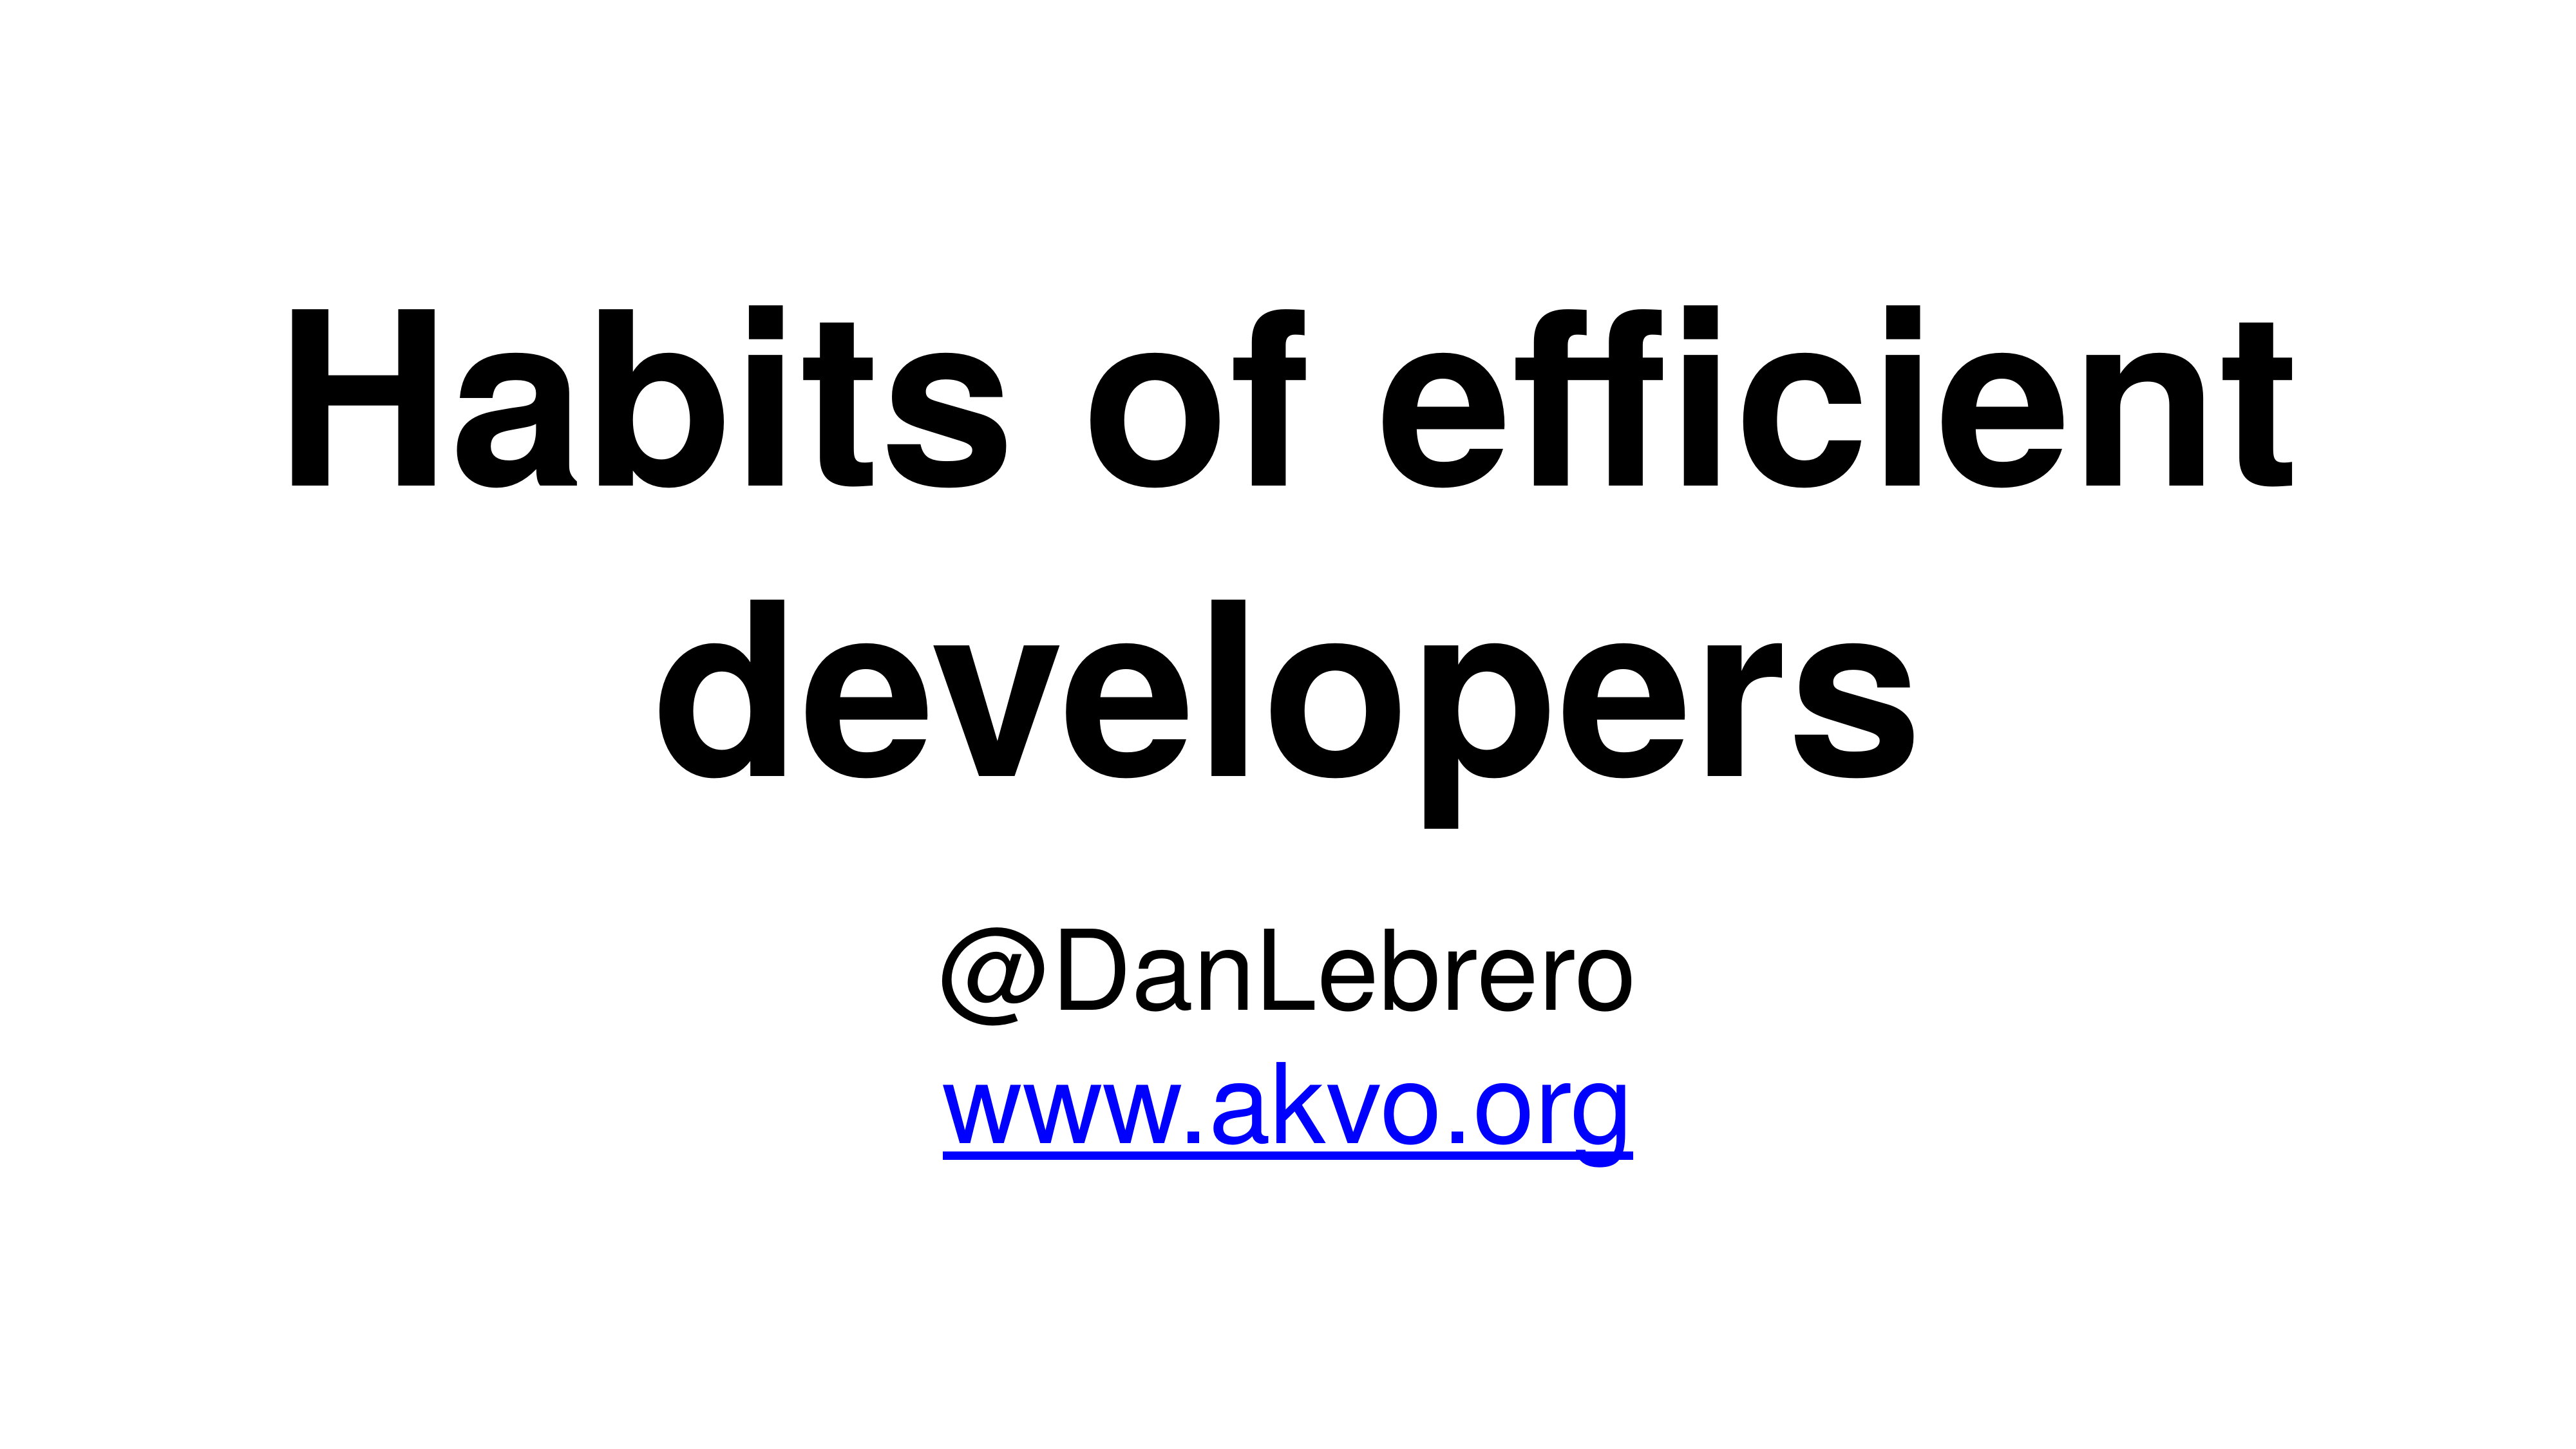

# Habits of efficient developers
@DanLebrero
www.akvo.org